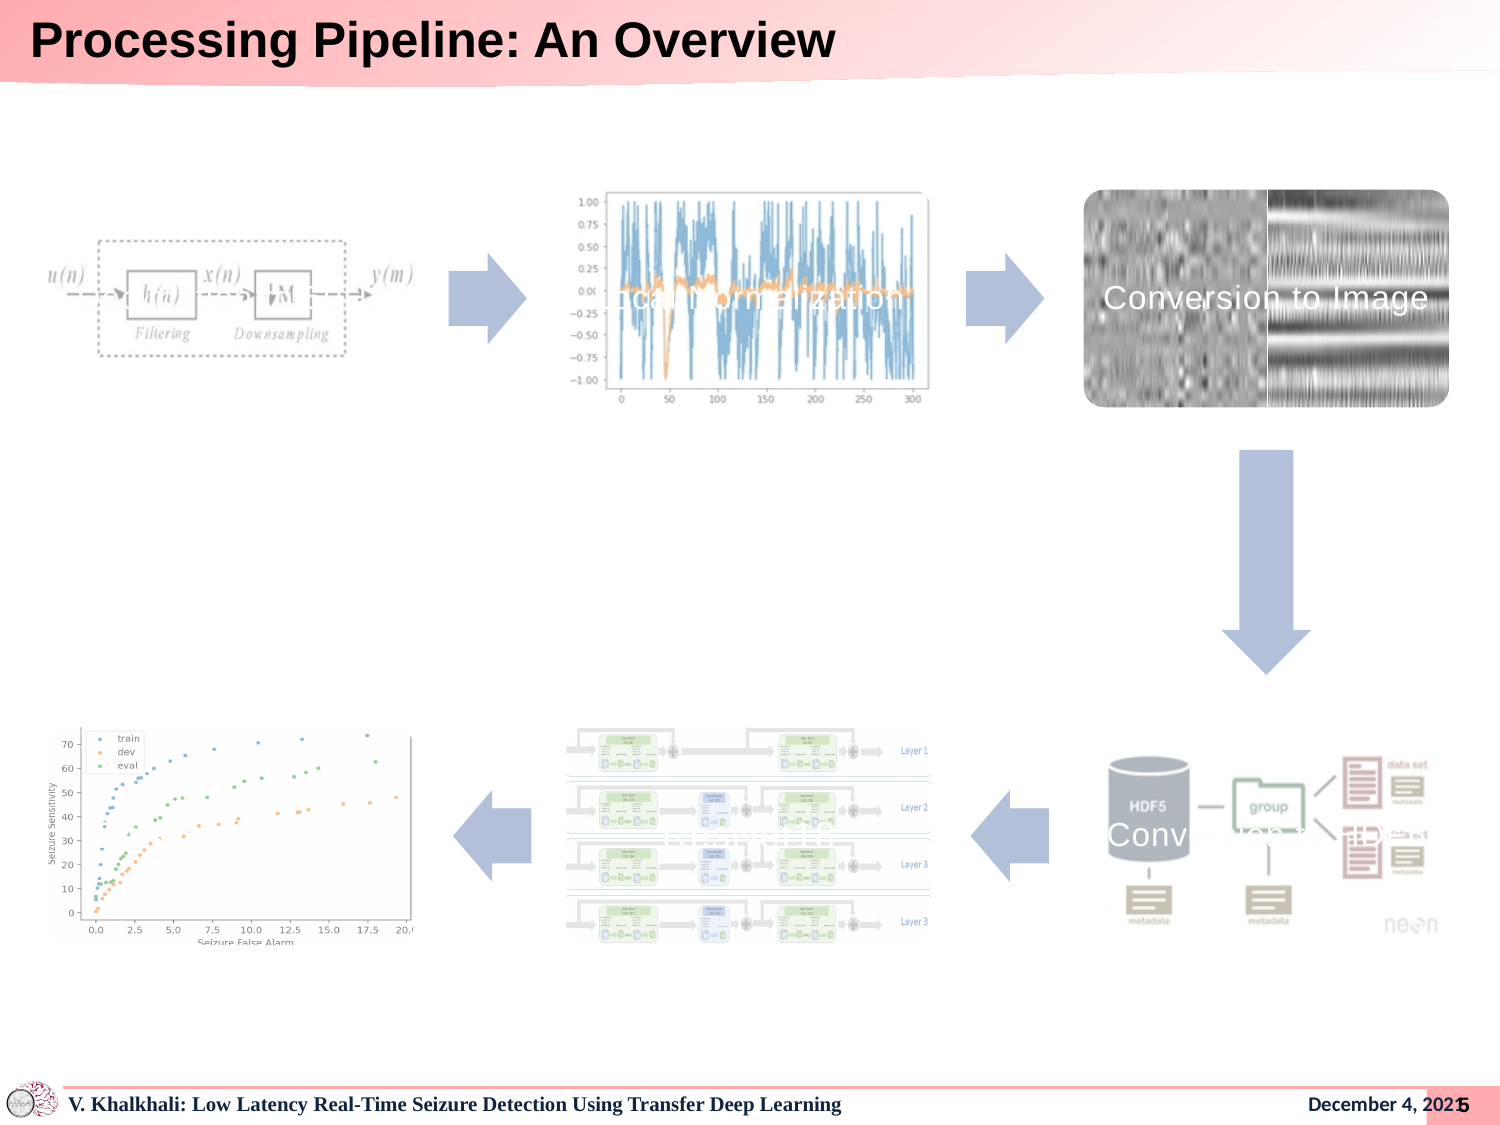

# Processing Pipeline: An Overview

Local Normalization
Conversion to Image
Decimation to 50Hz

Postprocessing
ResNet18
Conversion to HDF5